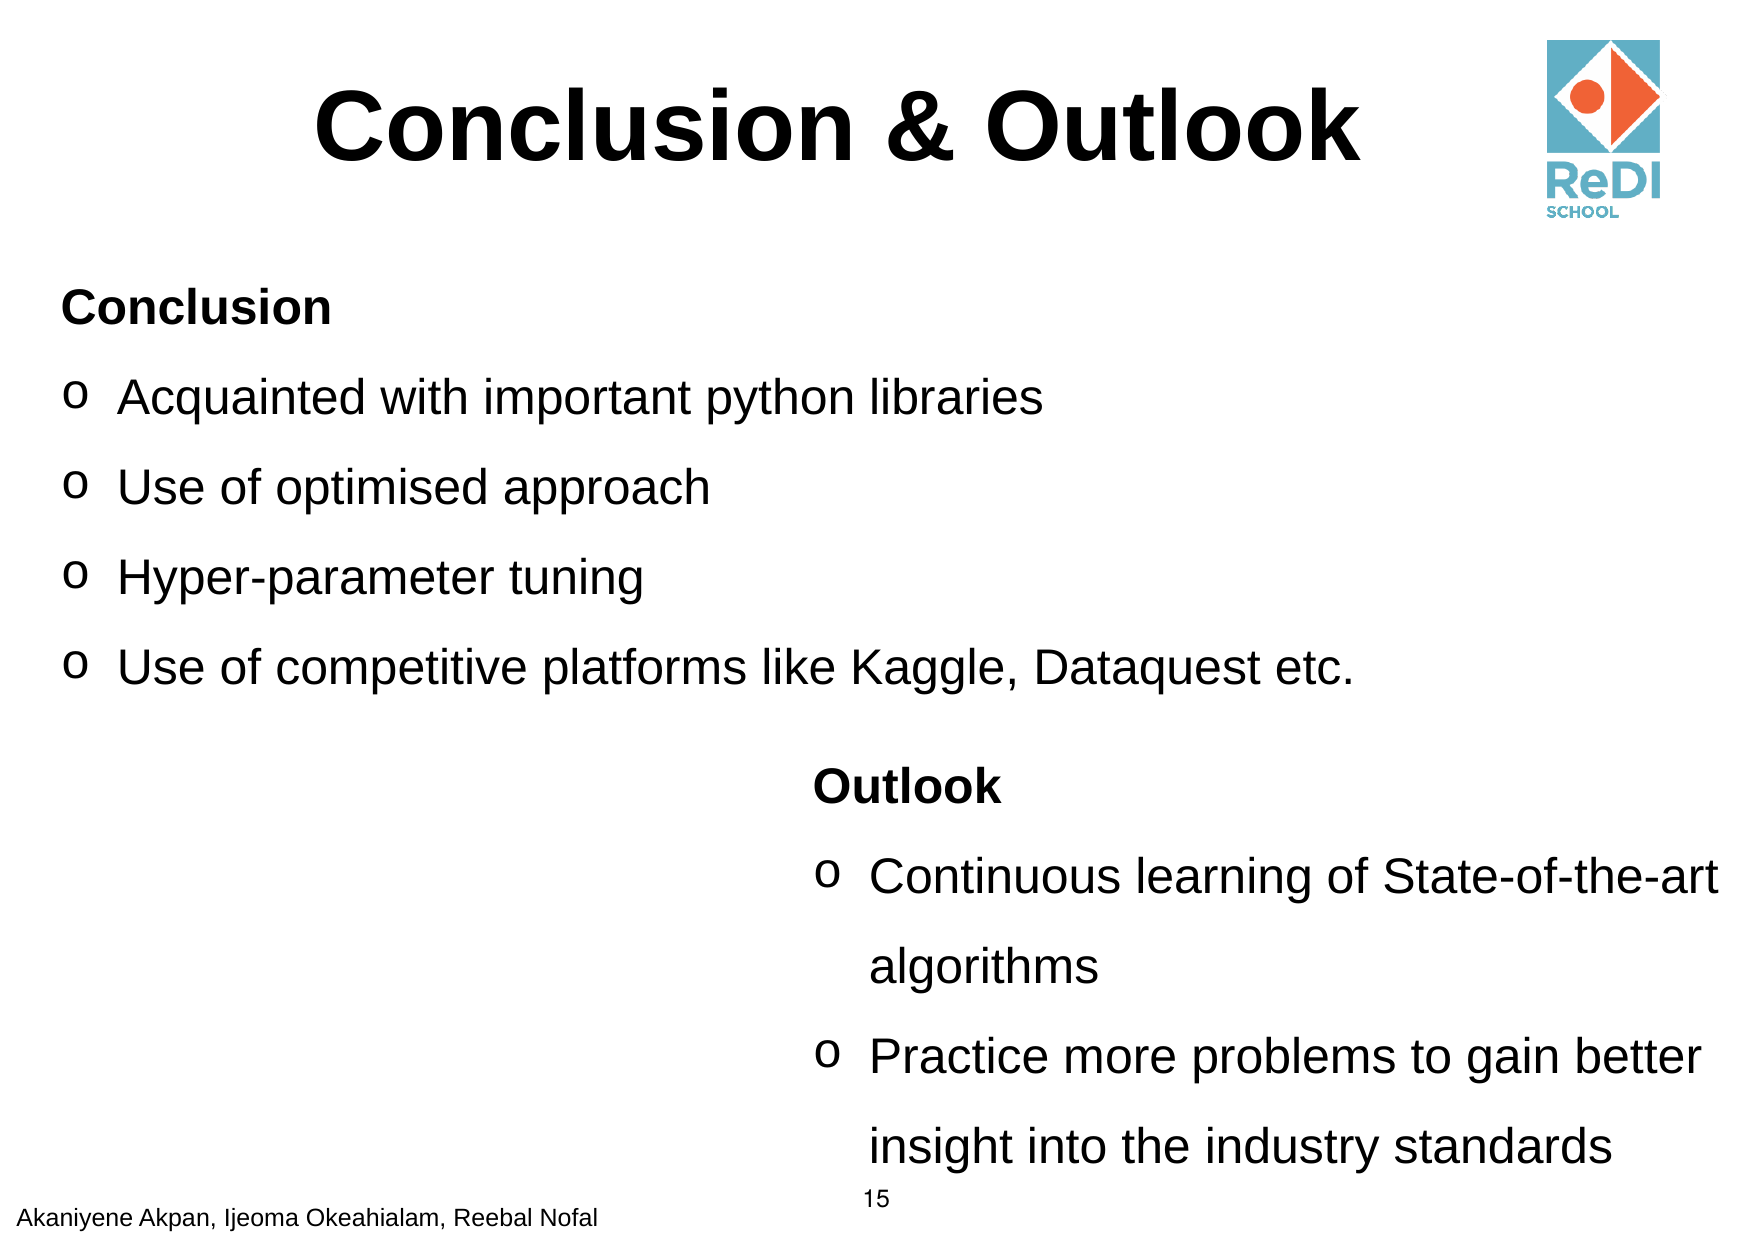

Conclusion & Outlook
#
Conclusion
Acquainted with important python libraries
Use of optimised approach
Hyper-parameter tuning
Use of competitive platforms like Kaggle, Dataquest etc.

Outlook
Continuous learning of State-of-the-art algorithms
Practice more problems to gain better insight into the industry standards
15
Akaniyene Akpan, Ijeoma Okeahialam, Reebal Nofal